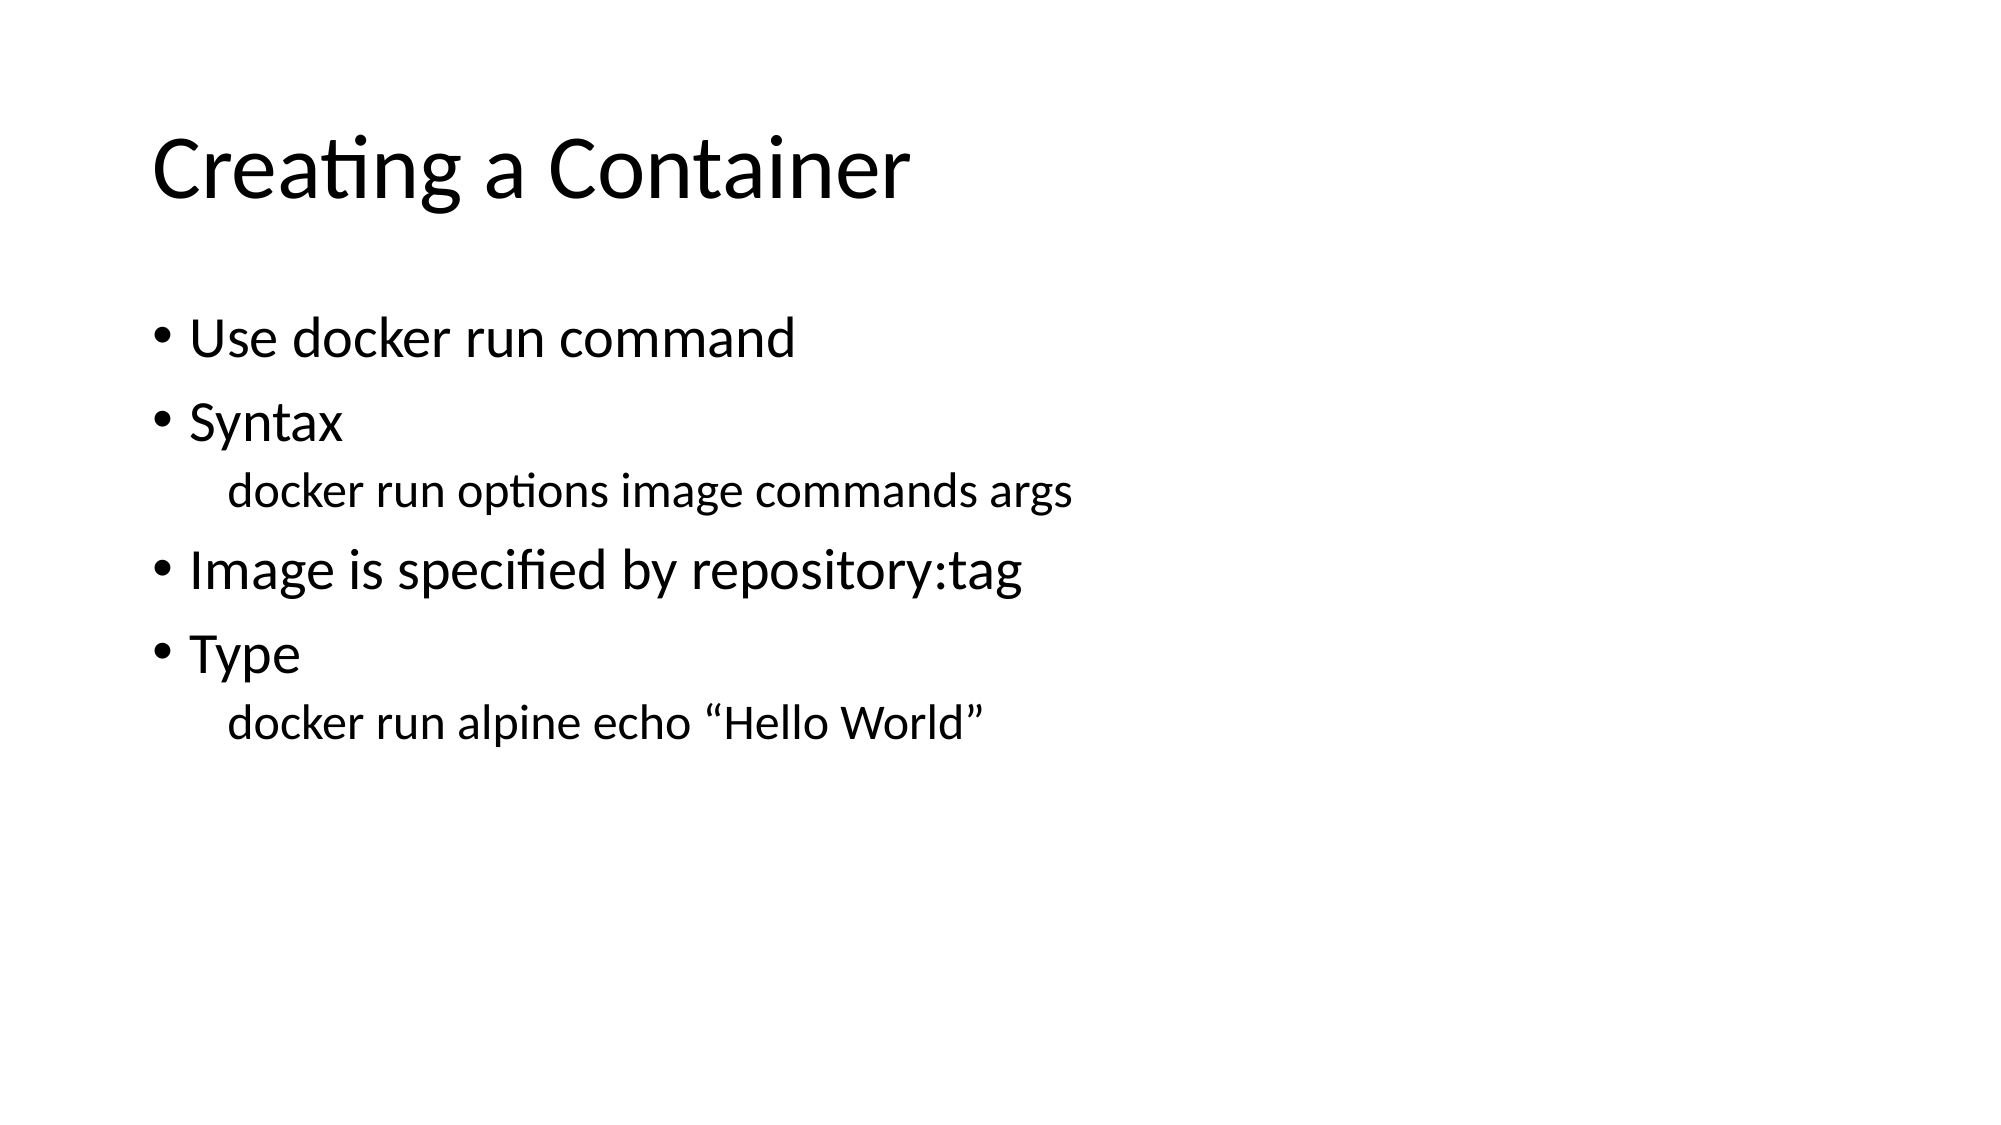

# Creating a Container
Use docker run command
Syntax
docker run options image commands args
Image is specified by repository:tag
Type
docker run alpine echo “Hello World”